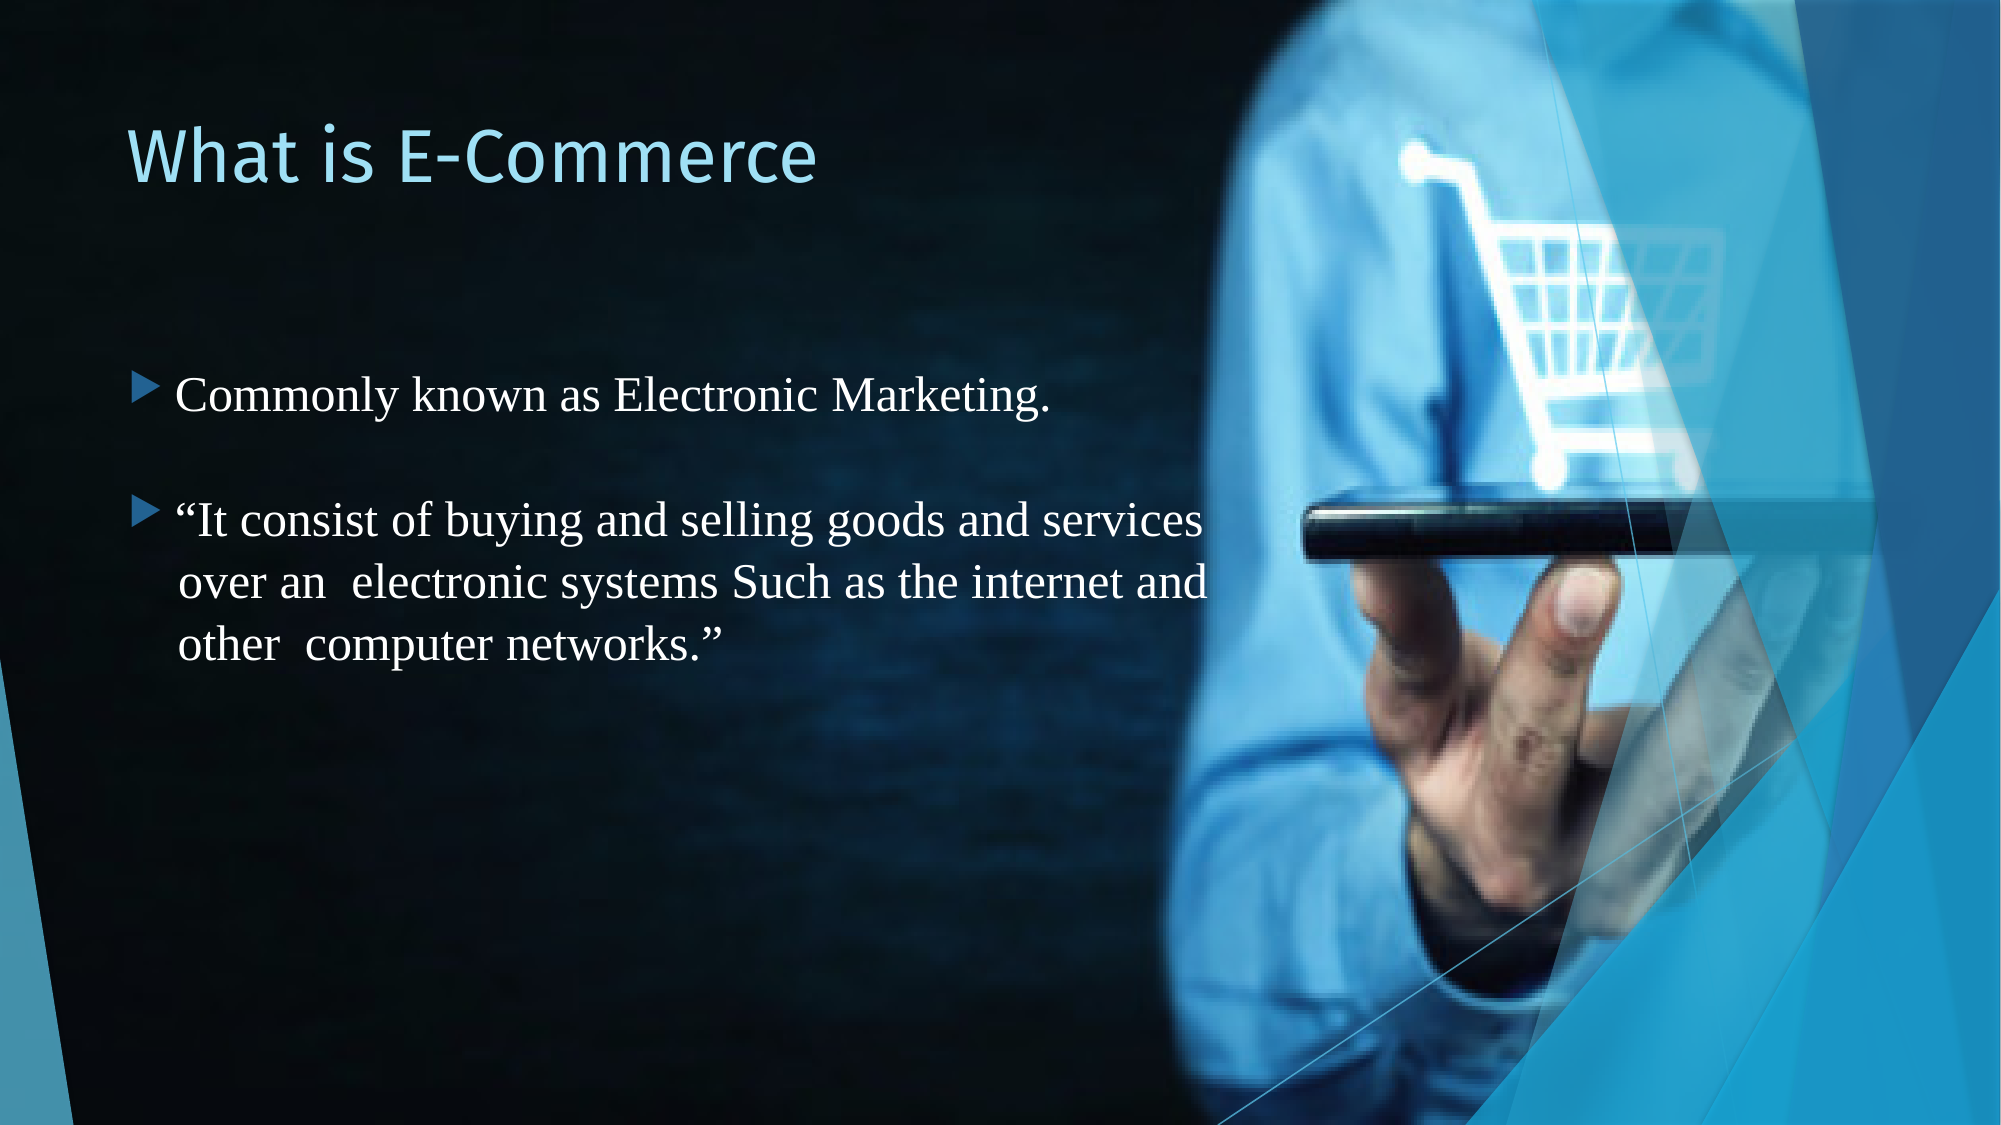

# What is E-Commerce
Commonly known as Electronic Marketing.

“It consist of buying and selling goods and services
    over an  electronic systems Such as the internet and
    other  computer networks.”